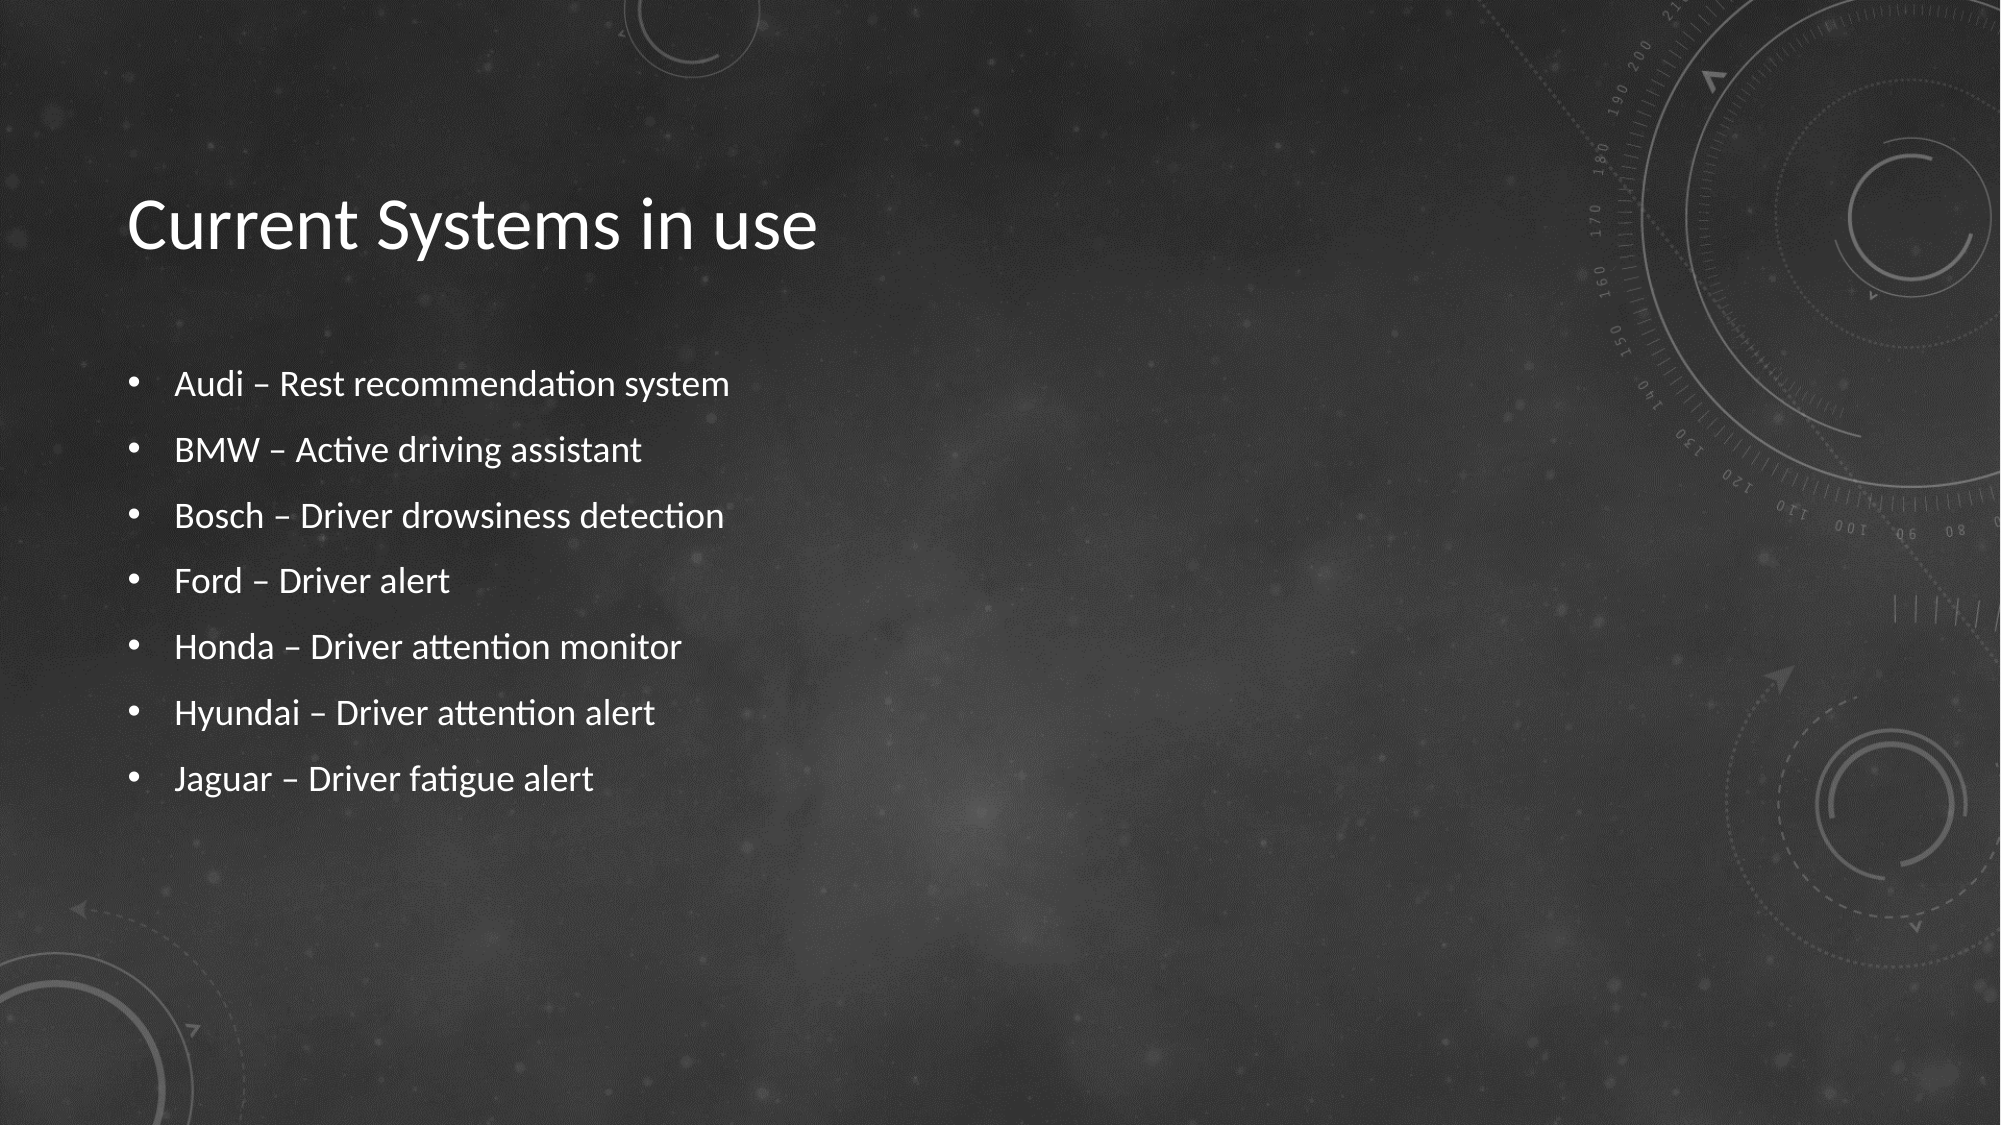

# Current Systems in use
Audi – Rest recommendation system
BMW – Active driving assistant
Bosch – Driver drowsiness detection
Ford – Driver alert
Honda – Driver attention monitor
Hyundai – Driver attention alert
Jaguar – Driver fatigue alert